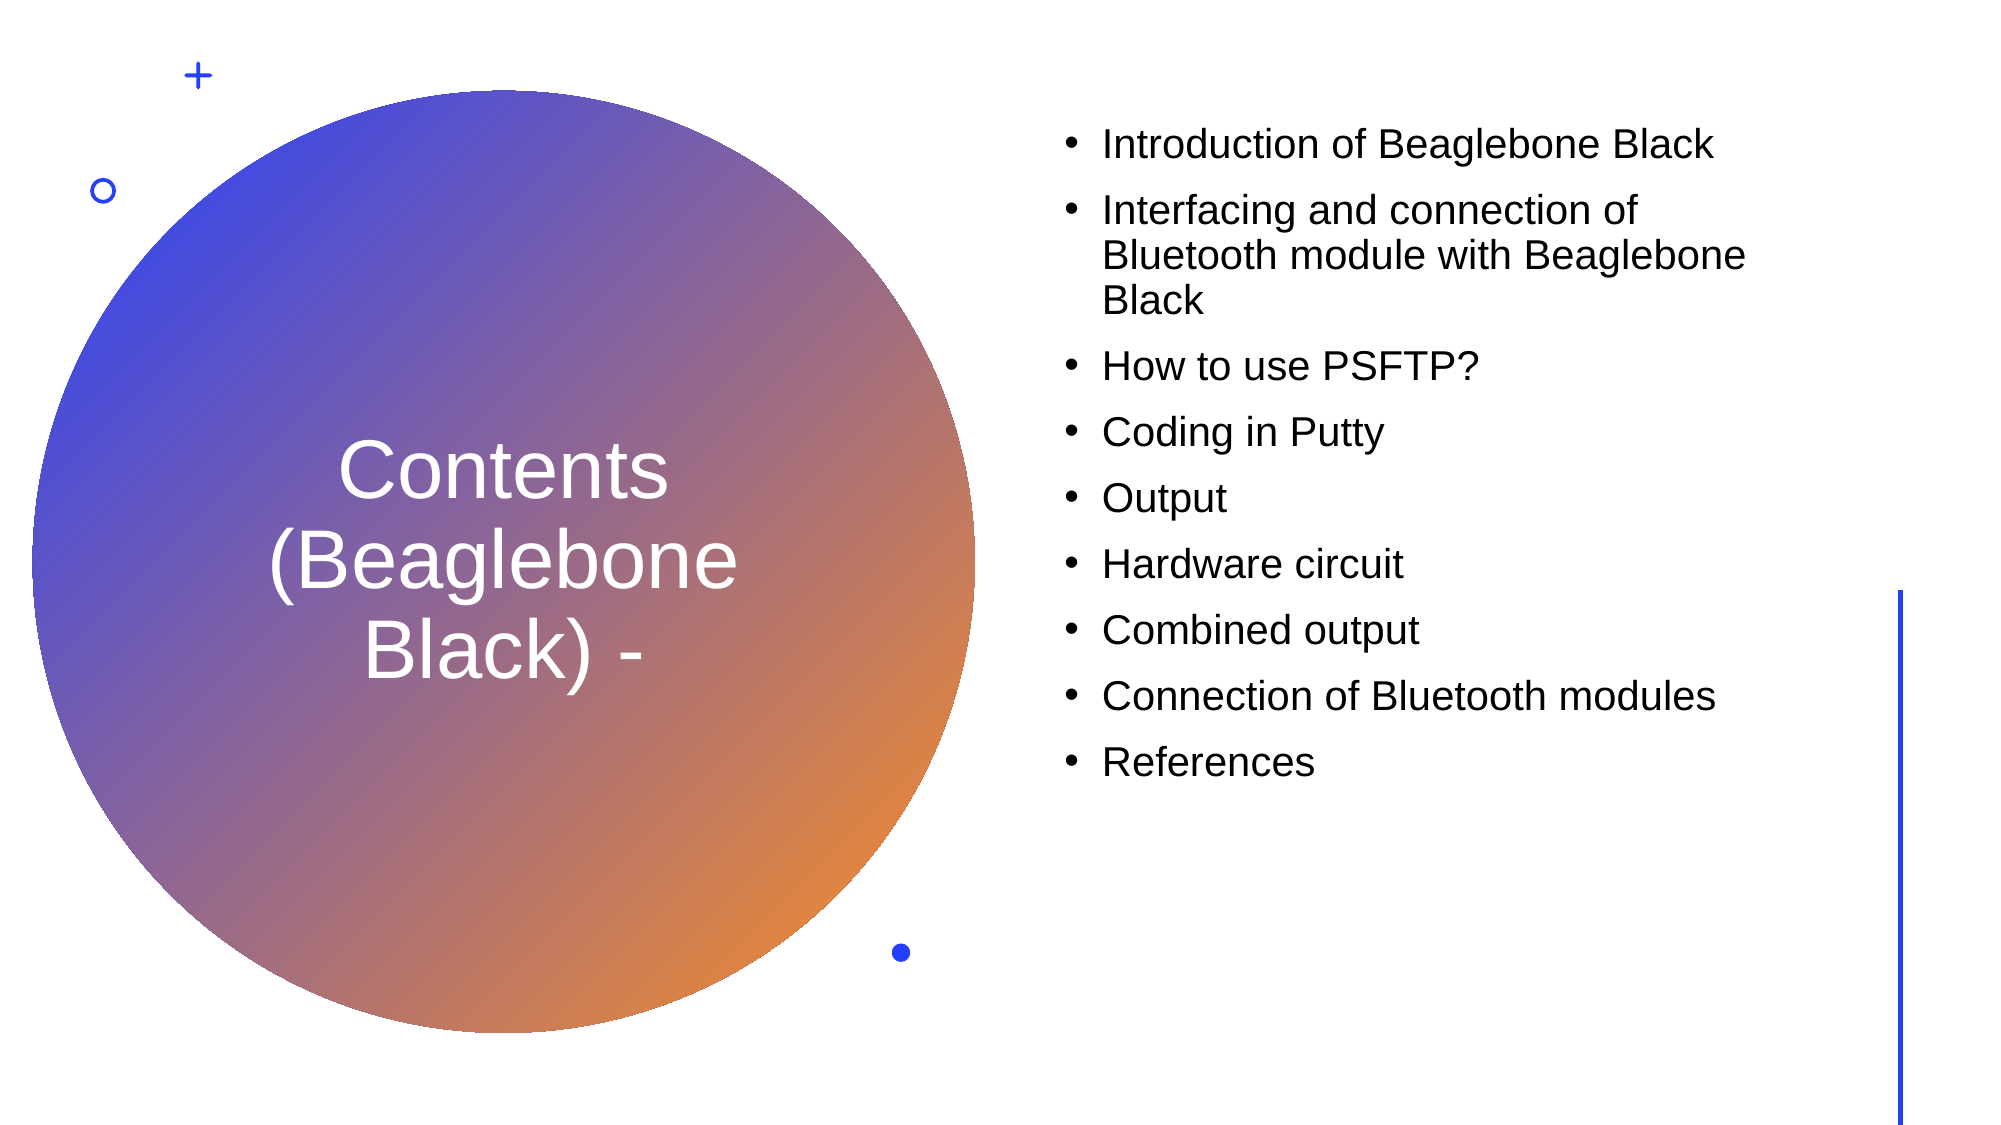

Introduction of Beaglebone Black
Interfacing and connection of Bluetooth module with Beaglebone Black
How to use PSFTP?
Coding in Putty
Output
Hardware circuit
Combined output
Connection of Bluetooth modules
References

# Contents (Beaglebone Black) -